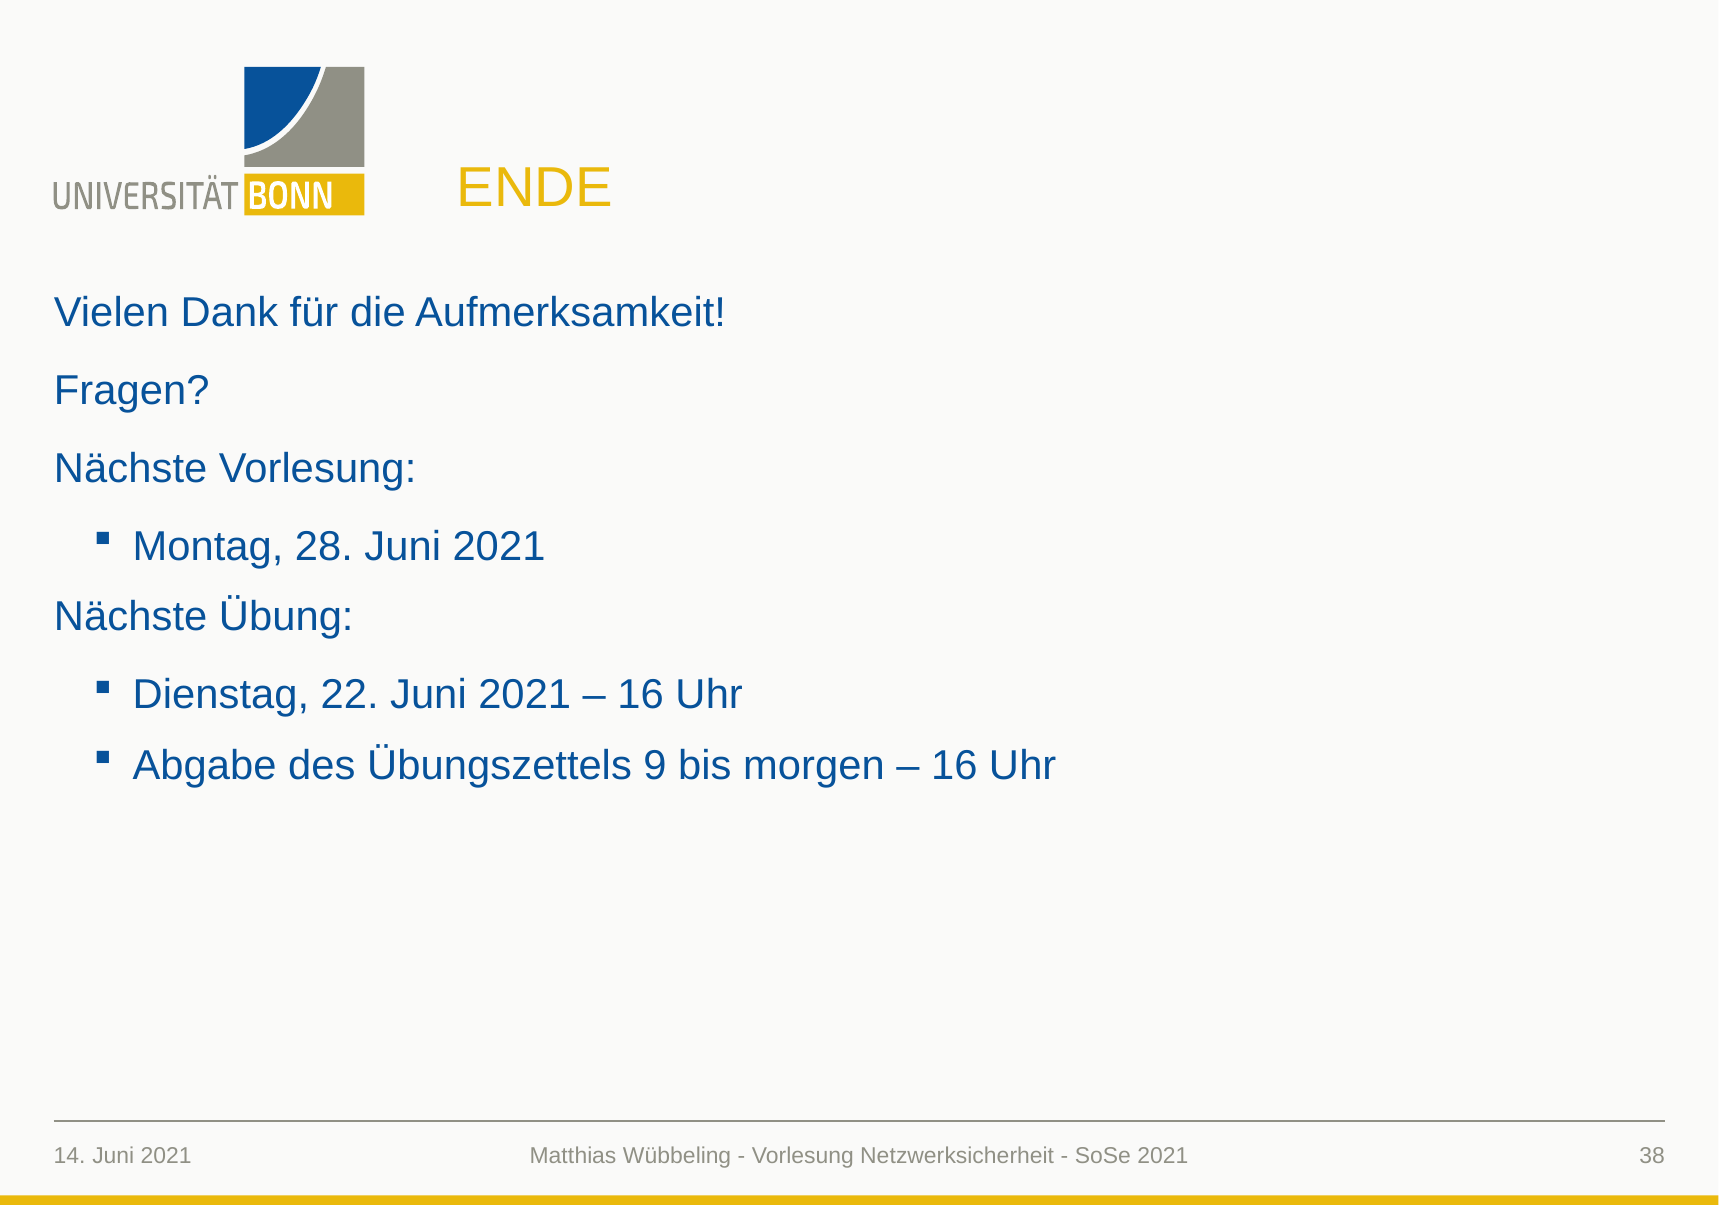

# Ende
Vielen Dank für die Aufmerksamkeit!
Fragen?
Nächste Vorlesung:
Montag, 28. Juni 2021
Nächste Übung:
Dienstag, 22. Juni 2021 – 16 Uhr
Abgabe des Übungszettels 9 bis morgen – 16 Uhr
14. Juni 2021
38
Matthias Wübbeling - Vorlesung Netzwerksicherheit - SoSe 2021